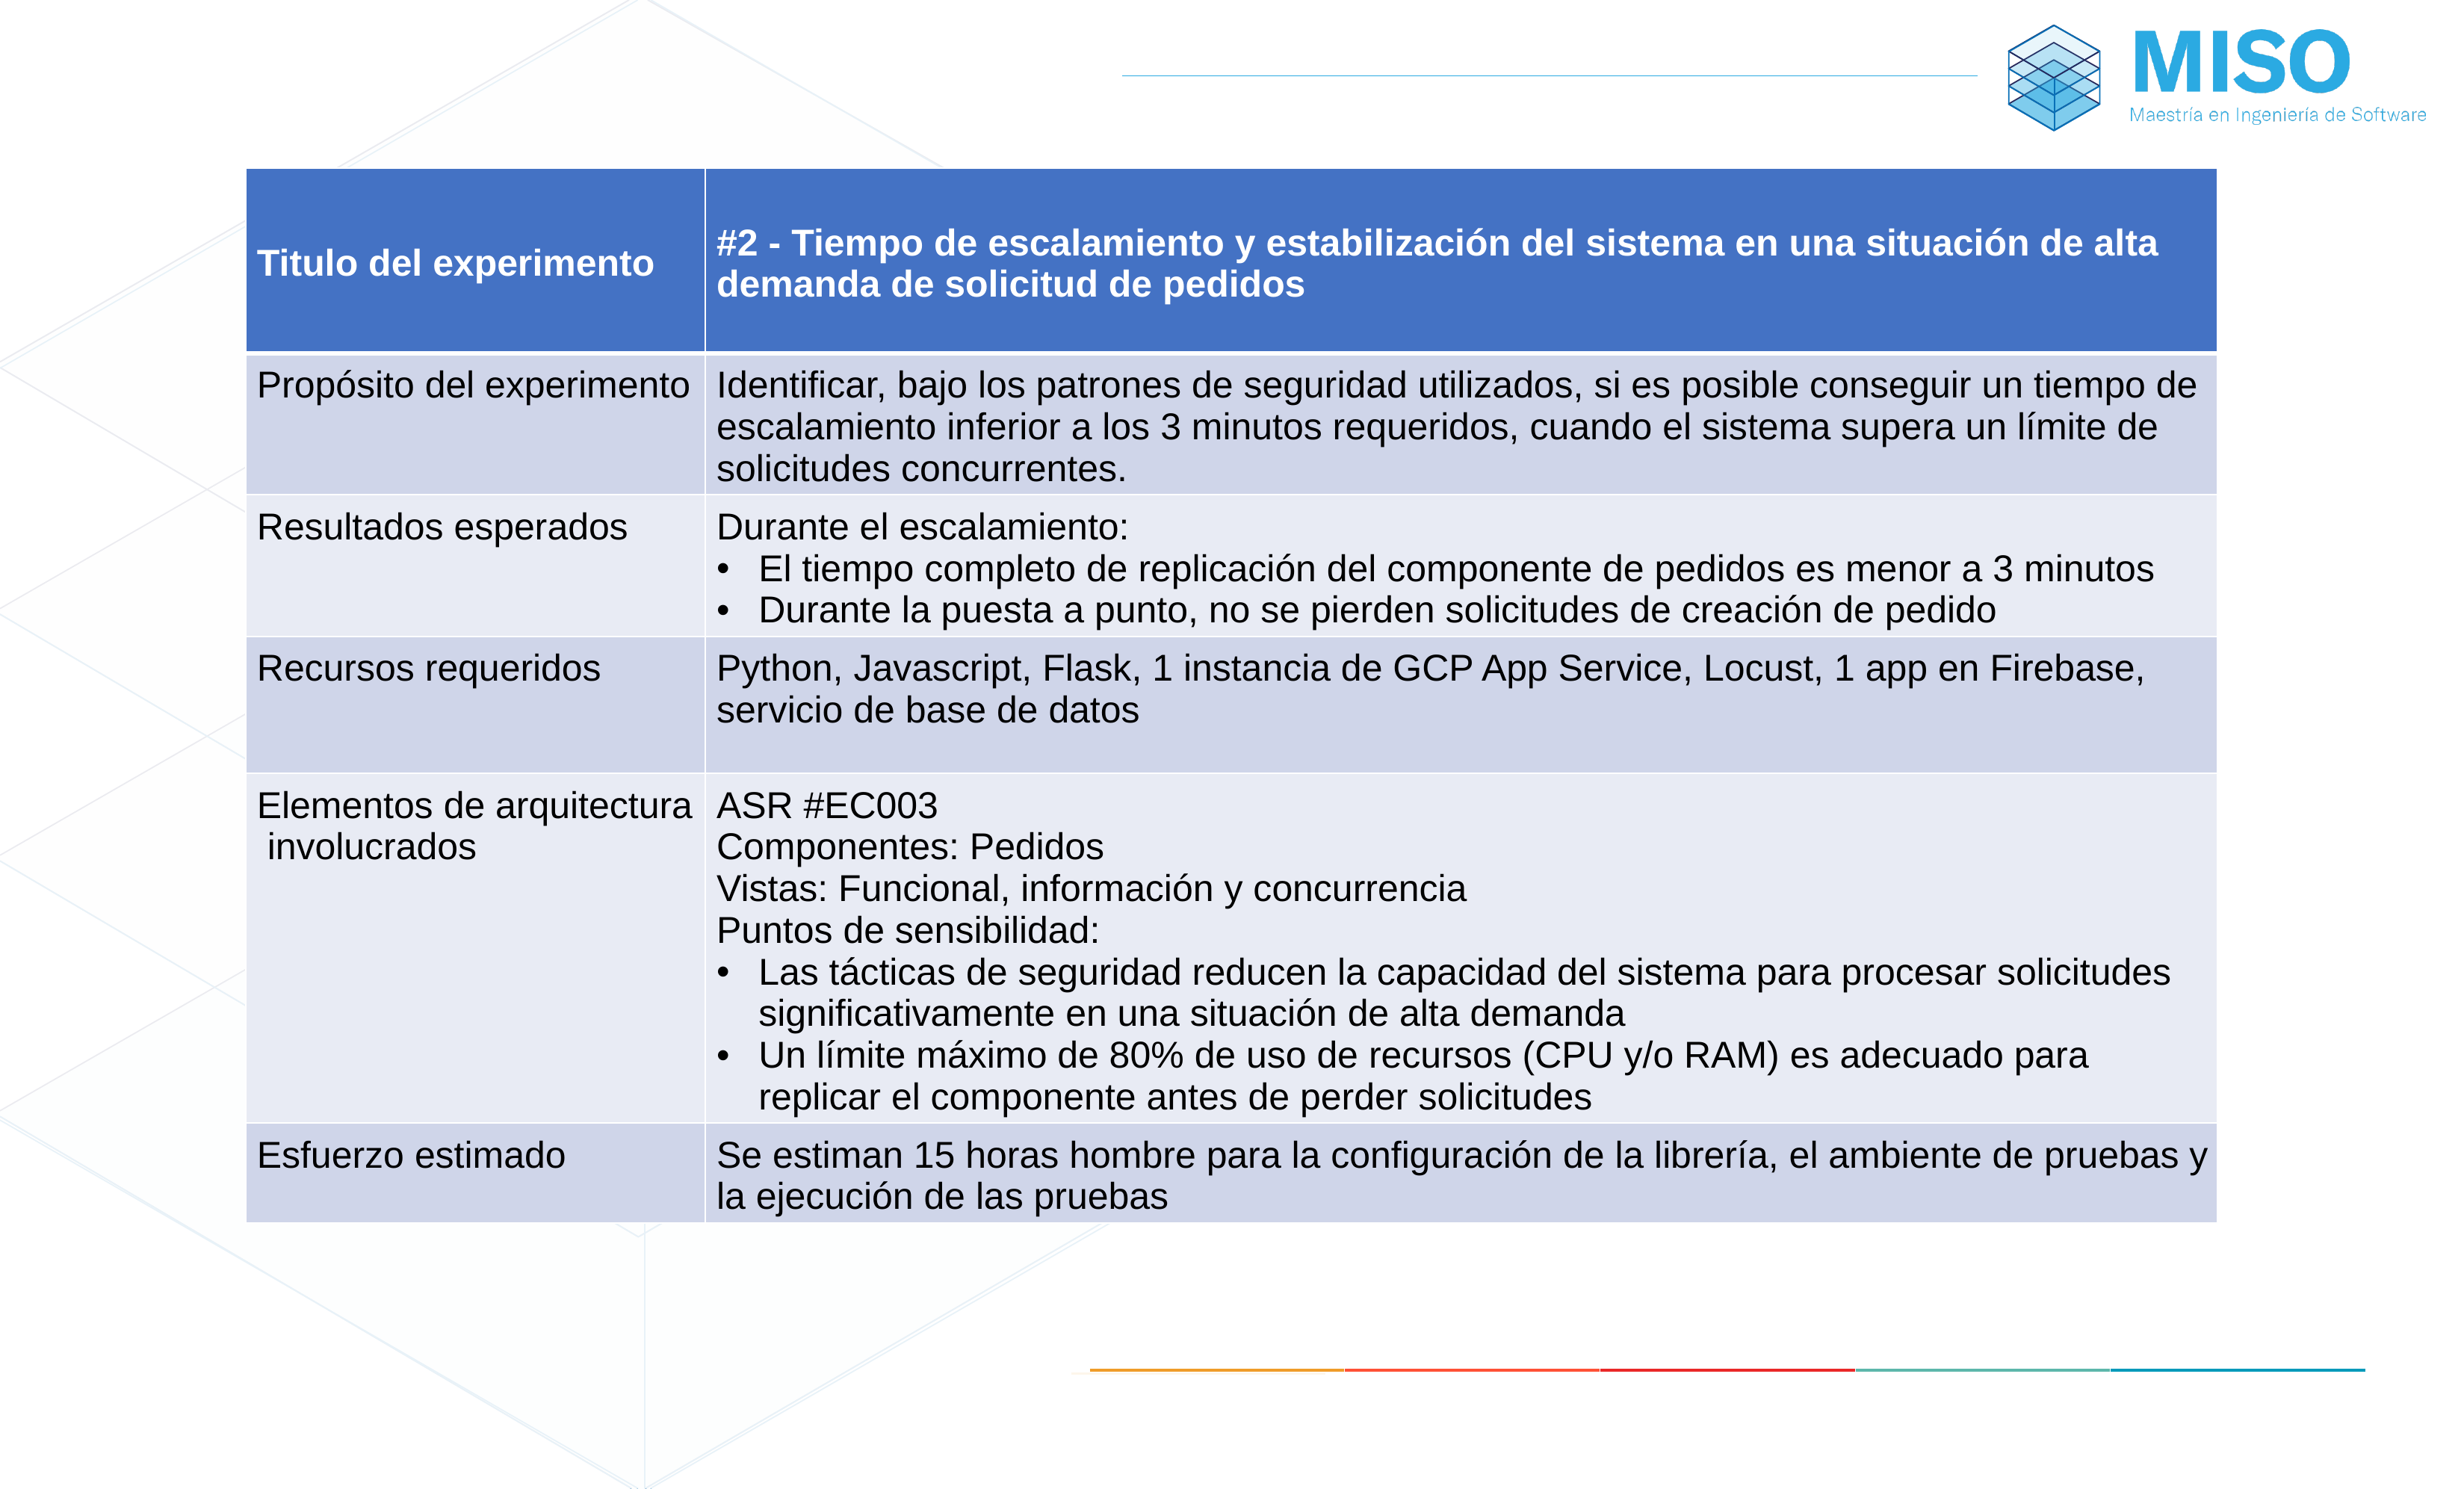

| Titulo del experimento | #2 - Tiempo de escalamiento y estabilización del sistema en una situación de alta demanda de solicitud de pedidos |
| --- | --- |
| Propósito del experimento | Identificar, bajo los patrones de seguridad utilizados, si es posible conseguir un tiempo de escalamiento inferior a los 3 minutos requeridos, cuando el sistema supera un límite de solicitudes concurrentes. |
| Resultados esperados | Durante el escalamiento: El tiempo completo de replicación del componente de pedidos es menor a 3 minutos Durante la puesta a punto, no se pierden solicitudes de creación de pedido |
| Recursos requeridos | Python, Javascript, Flask, 1 instancia de GCP App Service, Locust, 1 app en Firebase, servicio de base de datos |
| Elementos de arquitectura involucrados | ASR #EC003 Componentes: Pedidos Vistas: Funcional, información y concurrencia Puntos de sensibilidad: Las tácticas de seguridad reducen la capacidad del sistema para procesar solicitudes significativamente en una situación de alta demanda Un límite máximo de 80% de uso de recursos (CPU y/o RAM) es adecuado para replicar el componente antes de perder solicitudes |
| Esfuerzo estimado | Se estiman 15 horas hombre para la configuración de la librería, el ambiente de pruebas y la ejecución de las pruebas |